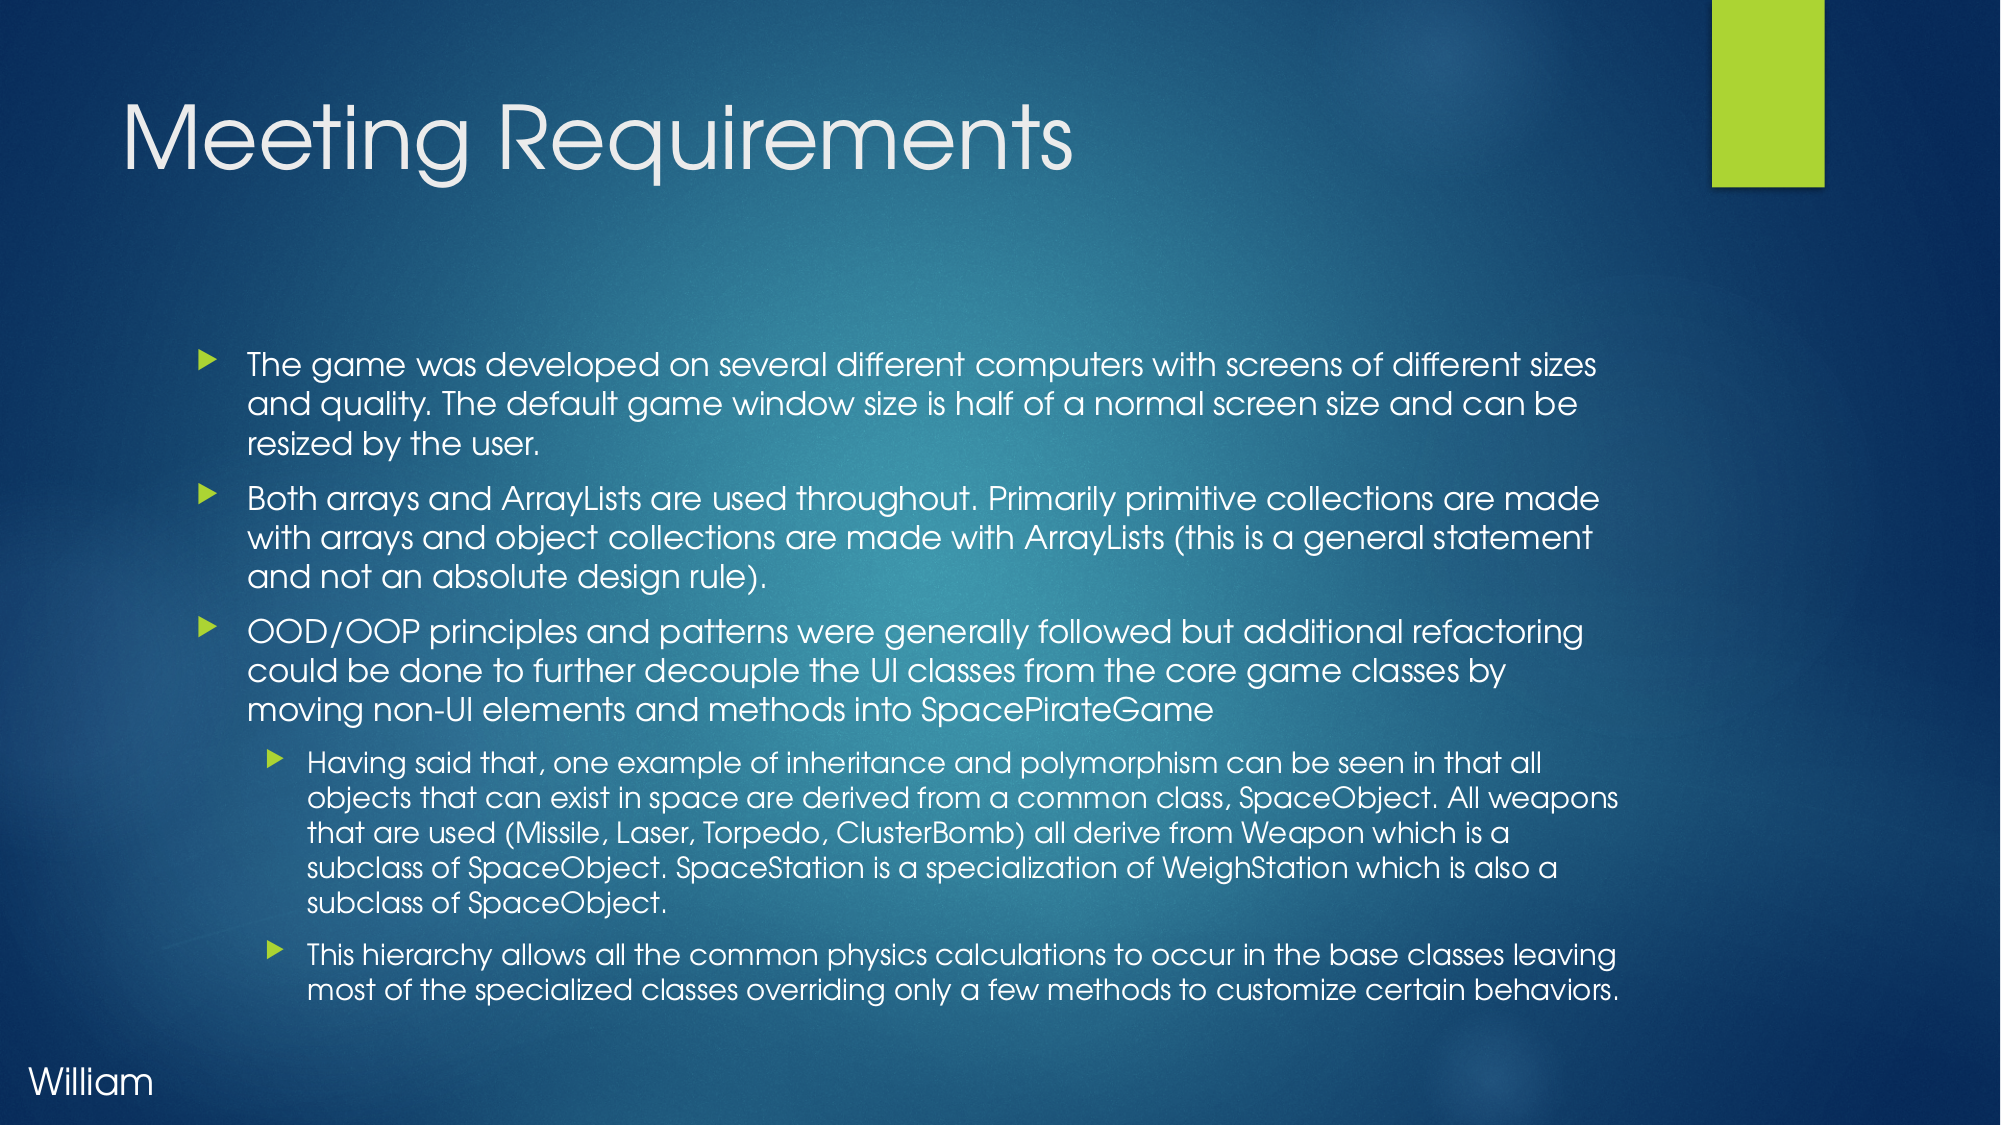

# Meeting Requirements
The game was developed on several different computers with screens of different sizes and quality. The default game window size is half of a normal screen size and can be resized by the user.
Both arrays and ArrayLists are used throughout. Primarily primitive collections are made with arrays and object collections are made with ArrayLists (this is a general statement and not an absolute design rule).
OOD/OOP principles and patterns were generally followed but additional refactoring could be done to further decouple the UI classes from the core game classes by moving non-UI elements and methods into SpacePirateGame
Having said that, one example of inheritance and polymorphism can be seen in that all objects that can exist in space are derived from a common class, SpaceObject. All weapons that are used (Missile, Laser, Torpedo, ClusterBomb) all derive from Weapon which is a subclass of SpaceObject. SpaceStation is a specialization of WeighStation which is also a subclass of SpaceObject.
This hierarchy allows all the common physics calculations to occur in the base classes leaving most of the specialized classes overriding only a few methods to customize certain behaviors.

William